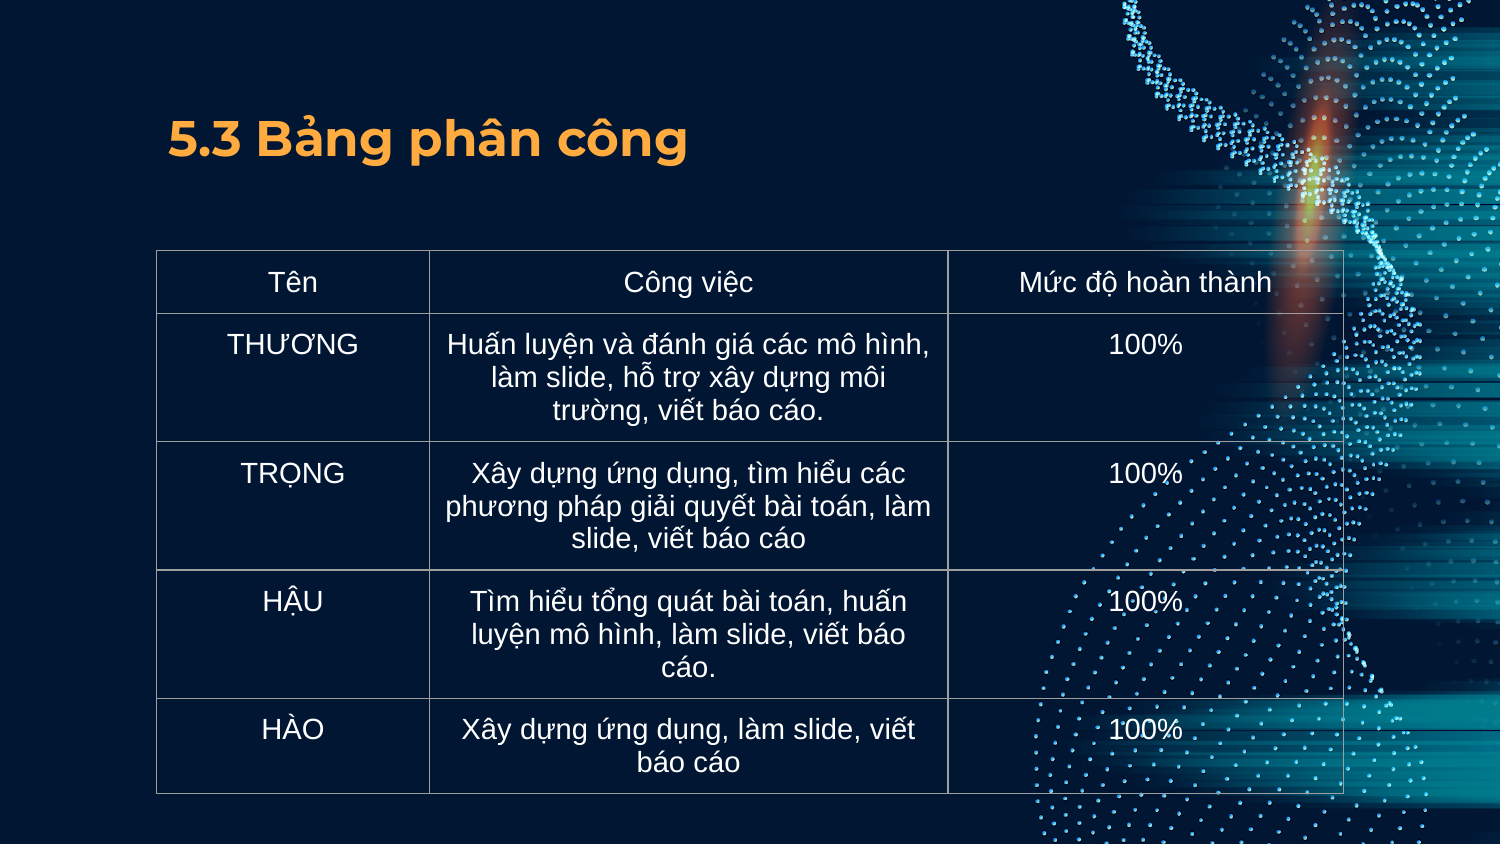

# 5.3 Bảng phân công

| Tên | Công việc | Mức độ hoàn thành |
| --- | --- | --- |
| THƯƠNG | Huấn luyện và đánh giá các mô hình, làm slide, hỗ trợ xây dựng môi trường, viết báo cáo. | 100% |
| TRỌNG | Xây dựng ứng dụng, tìm hiểu các phương pháp giải quyết bài toán, làm slide, viết báo cáo | 100% |
| HẬU | Tìm hiểu tổng quát bài toán, huấn luyện mô hình, làm slide, viết báo cáo. | 100% |
| HÀO | Xây dựng ứng dụng, làm slide, viết báo cáo | 100% |